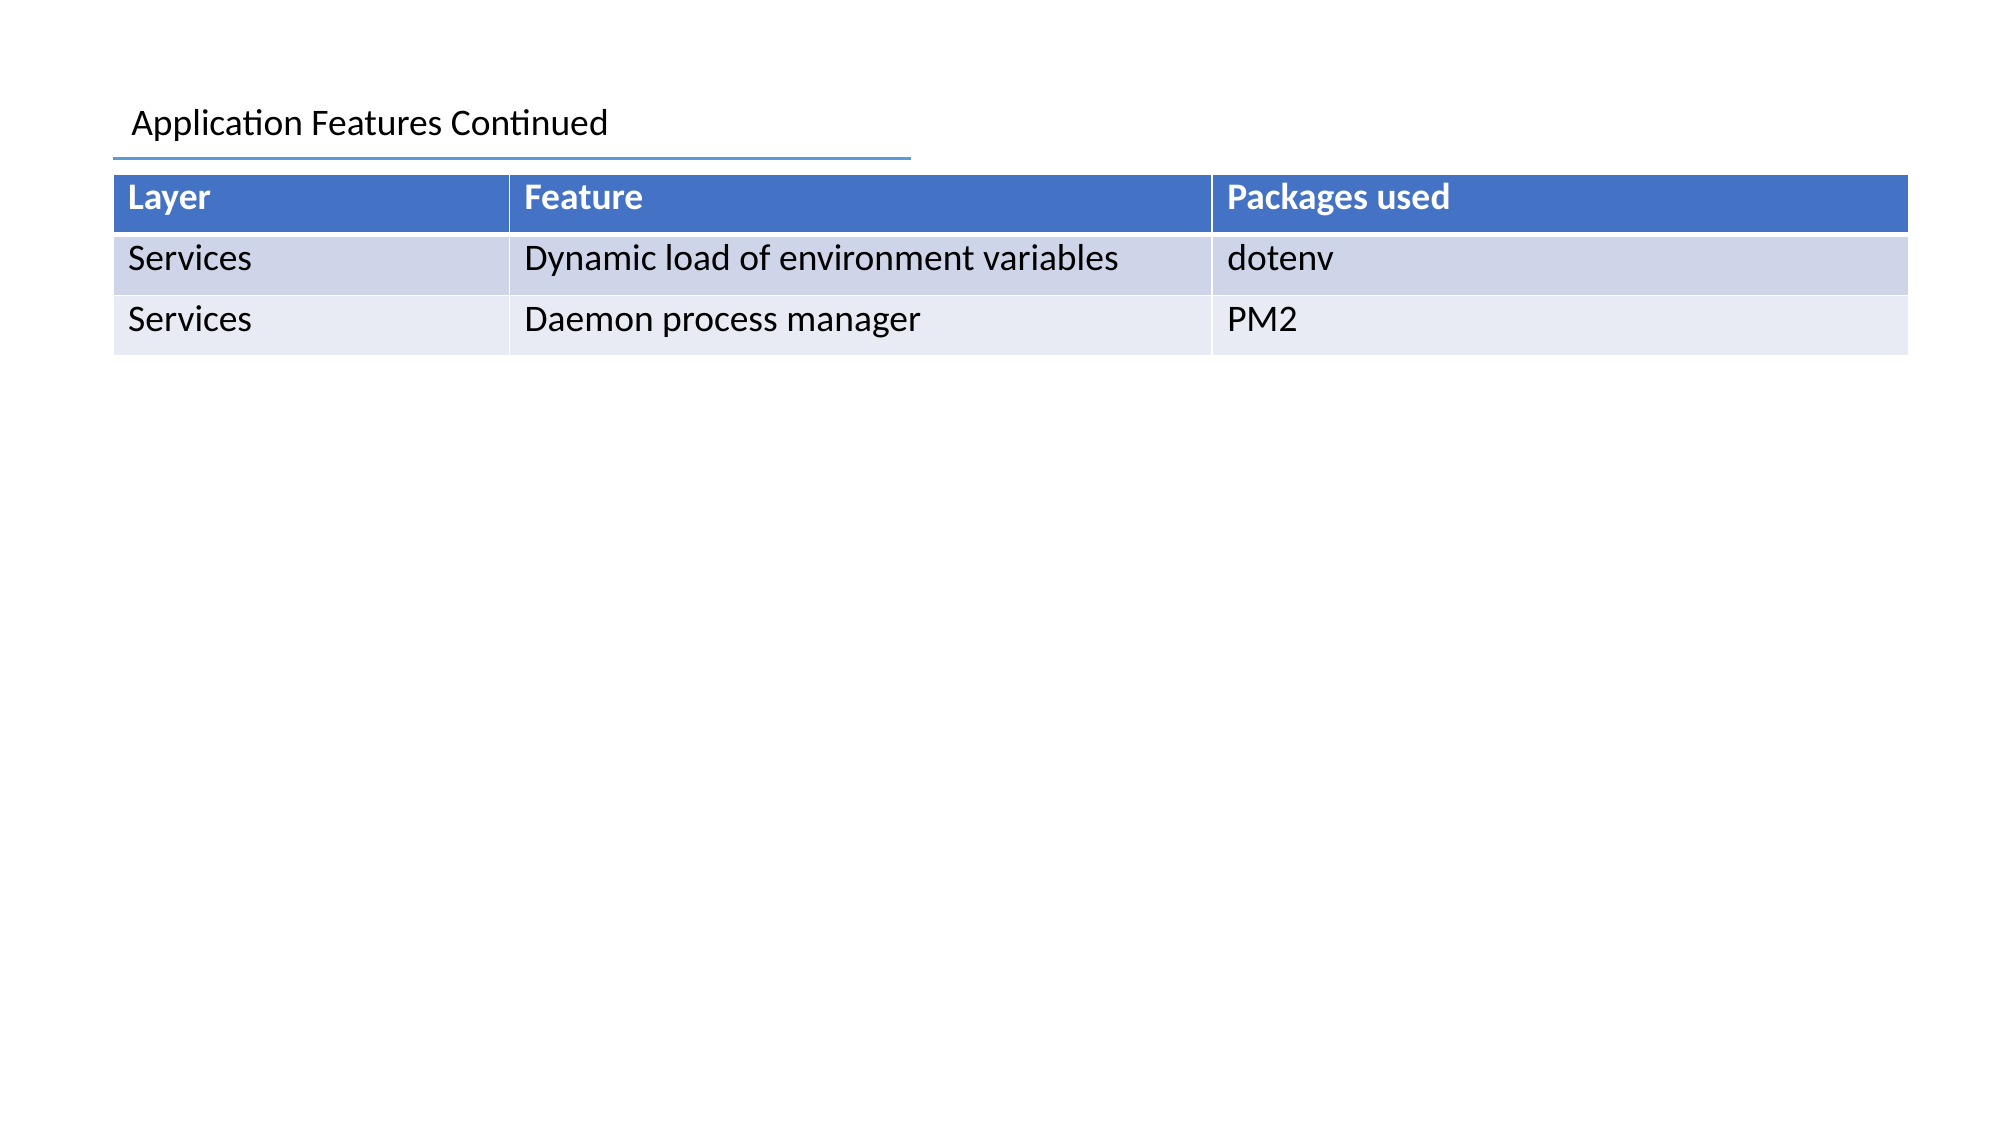

Application Features Continued
| Layer | Feature | Packages used |
| --- | --- | --- |
| Services | Dynamic load of environment variables | dotenv |
| Services | Daemon process manager | PM2 |